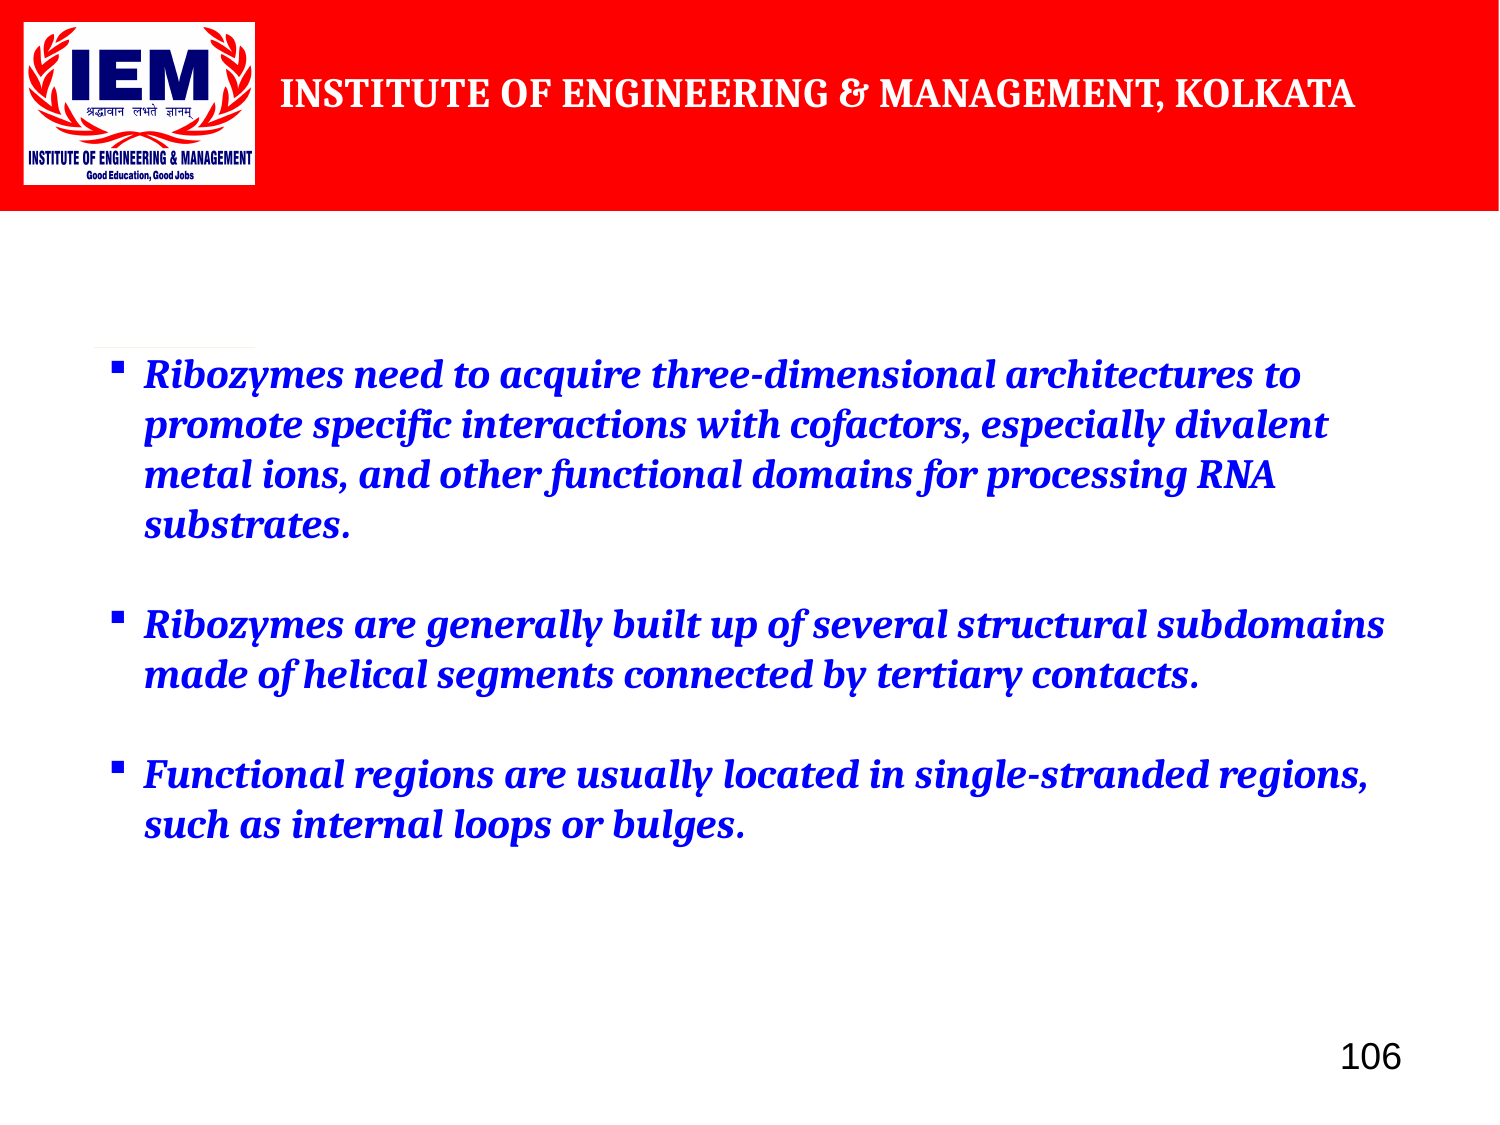

Ribozymes need to acquire three-dimensional architectures to promote specific interactions with cofactors, especially divalent metal ions, and other functional domains for processing RNA substrates.

Ribozymes are generally built up of several structural subdomains made of helical segments connected by tertiary contacts.

Functional regions are usually located in single-stranded regions, such as internal loops or bulges.